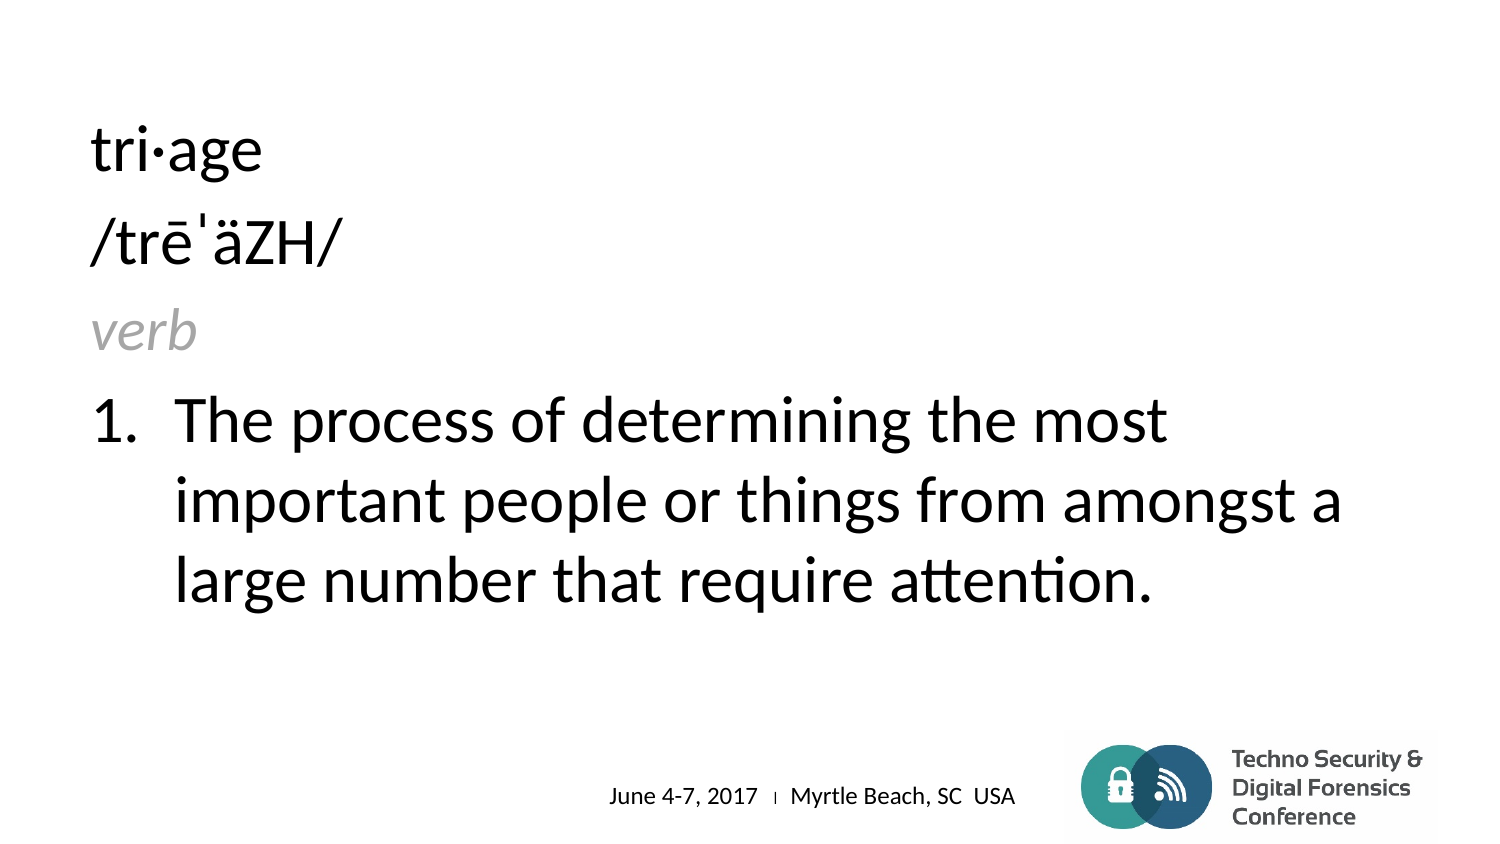

tri·age
/trēˈäZH/
verb
The process of determining the most important people or things from amongst a large number that require attention.